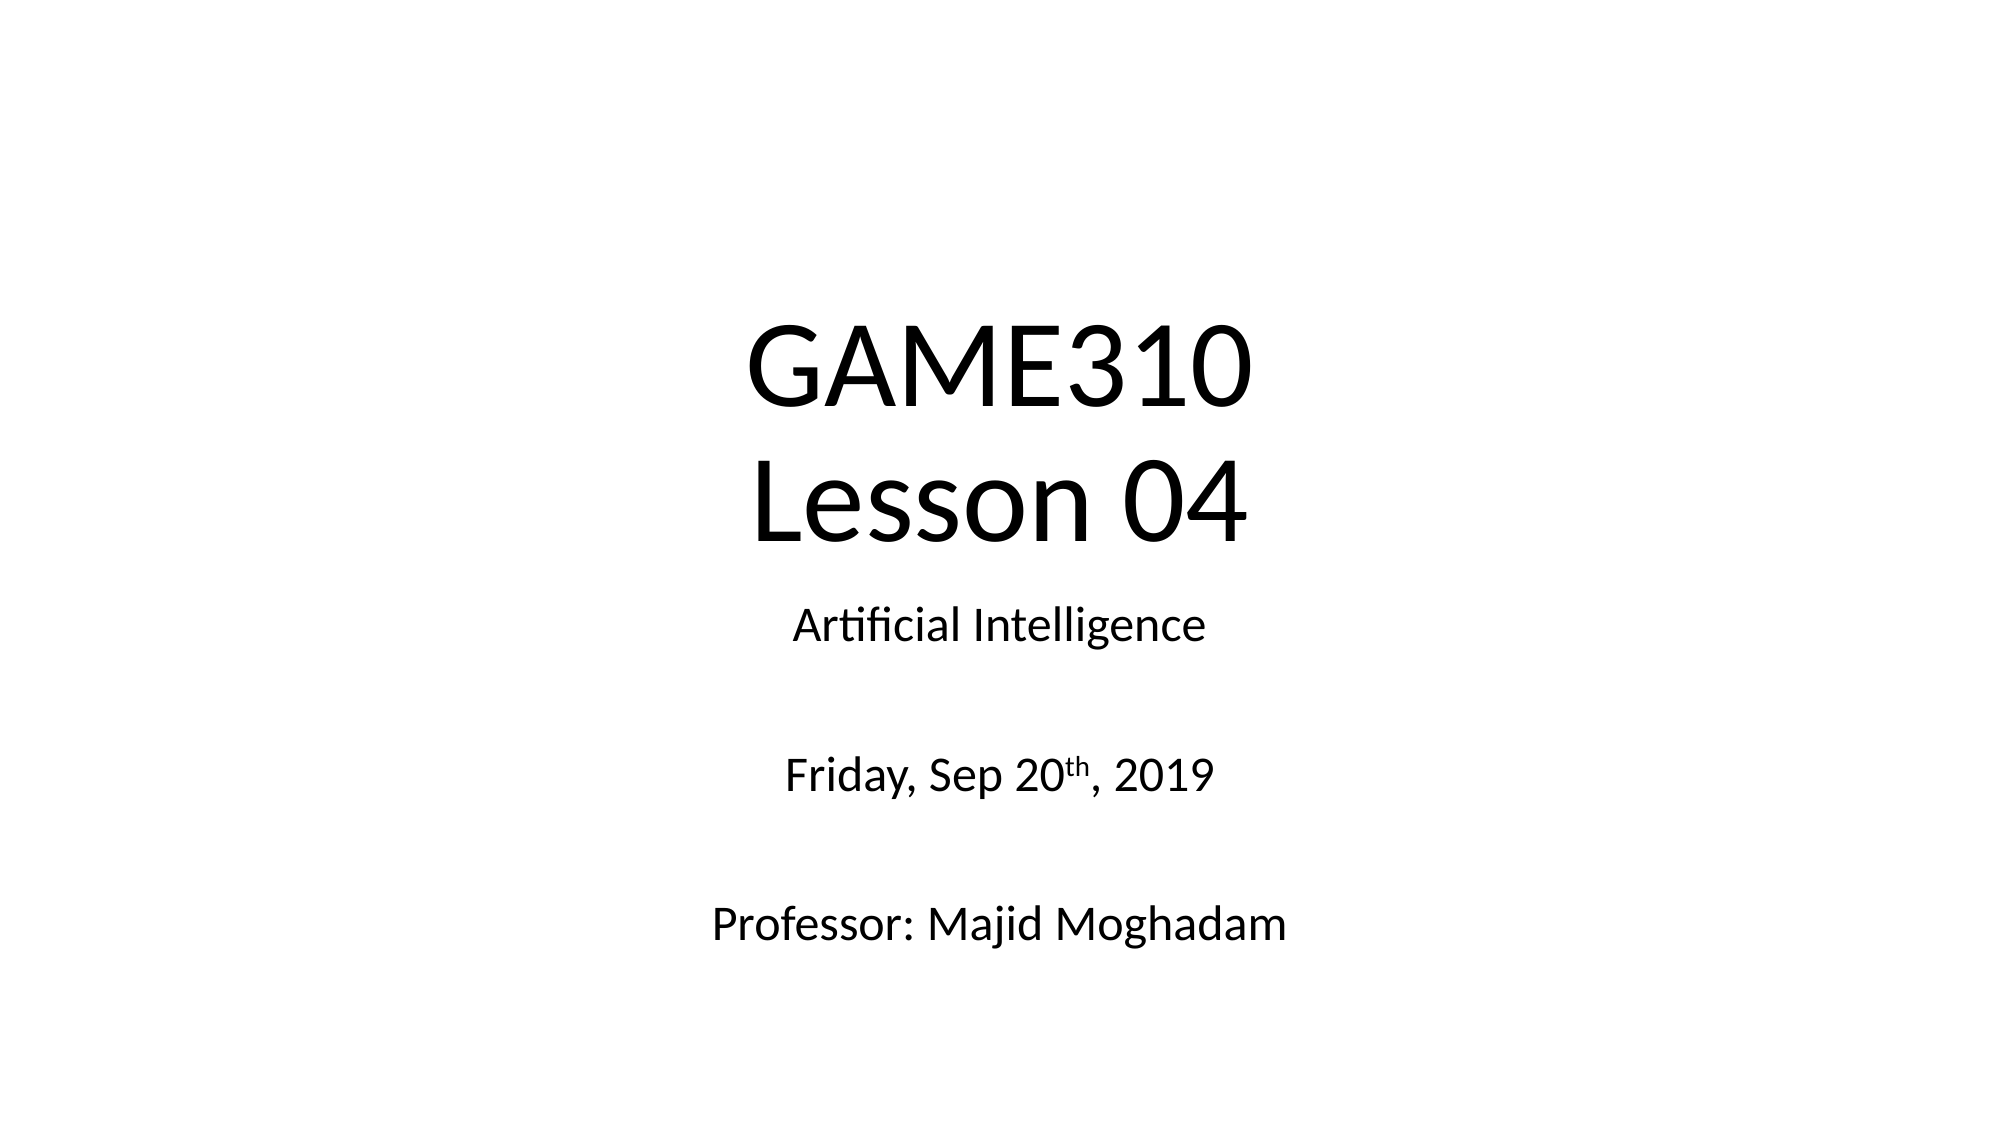

# GAME310 Lesson 04
Artificial Intelligence

Friday, Sep 20th, 2019

Professor: Majid Moghadam